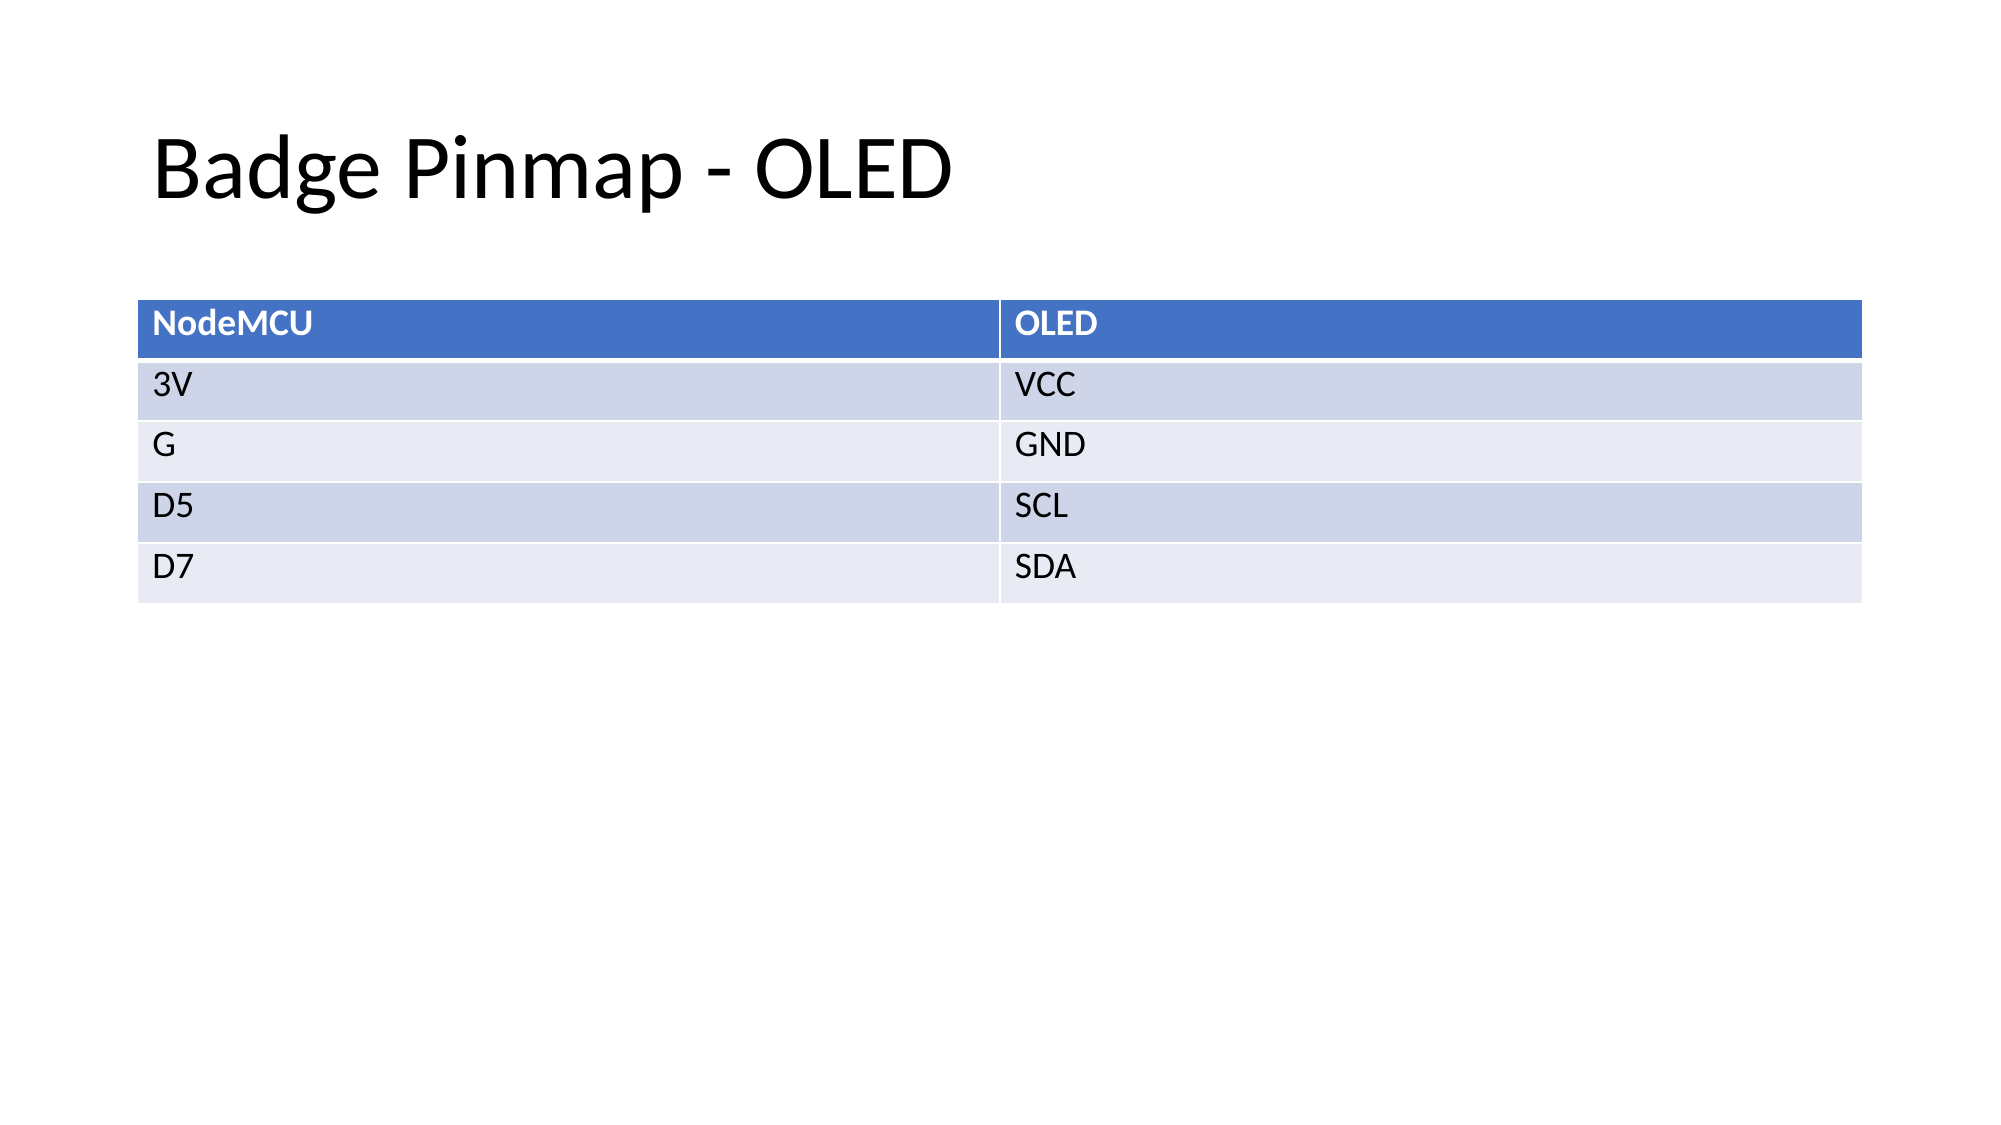

# Badge Pinmap - OLED
| NodeMCU | OLED |
| --- | --- |
| 3V | VCC |
| G | GND |
| D5 | SCL |
| D7 | SDA |